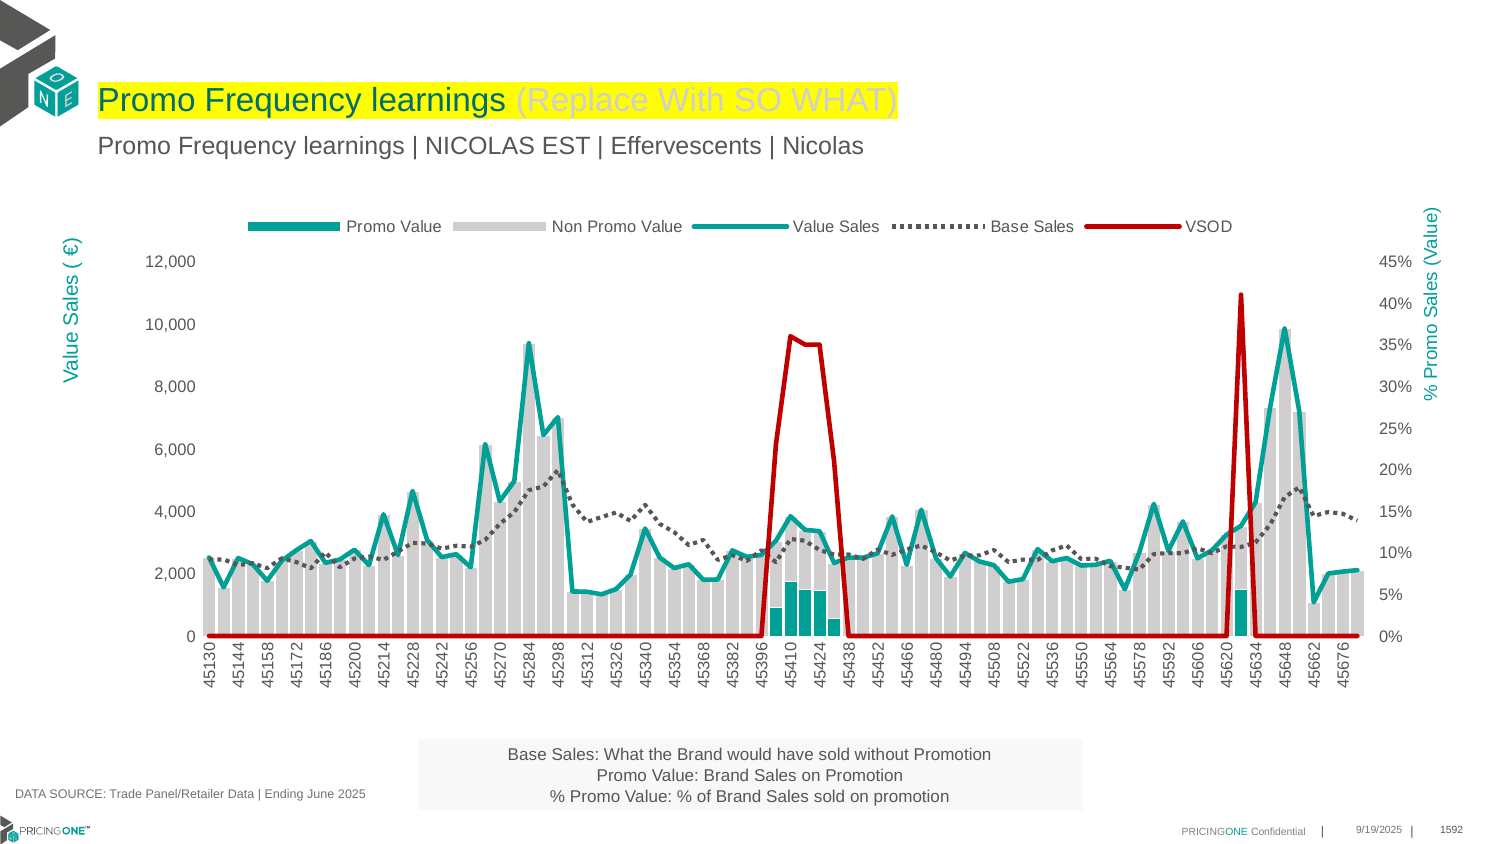

# Promo Frequency learnings (Replace With SO WHAT)
Promo Frequency learnings | NICOLAS EST | Effervescents | Nicolas

### Chart

| Category | Promo Value | Non Promo Value | Value Sales | Base Sales | VSOD |
|---|---|---|---|---|---|
| 45130.0 | 0.0 | 2513.0 | 2513.0 | 2446.0 | 0.0 |
| 45137.0 | 0.0 | 1557.0 | 1557.0 | 2451.0 | 0.0 |
| 45144.0 | 0.0 | 2494.0 | 2494.0 | 2268.0 | 0.0 |
| 45151.0 | 0.0 | 2298.0 | 2298.0 | 2330.0 | 0.0 |
| 45158.0 | 0.0 | 1768.0 | 1768.0 | 2170.0 | 0.0 |
| 45165.0 | 0.0 | 2407.0 | 2407.0 | 2487.0 | 0.0 |
| 45172.0 | 0.0 | 2744.0 | 2744.0 | 2366.0 | 0.0 |
| 45179.0 | 0.0 | 3041.0 | 3041.0 | 2166.0 | 0.0 |
| 45186.0 | 0.0 | 2340.0 | 2340.0 | 2678.0 | 0.0 |
| 45193.0 | 0.0 | 2446.0 | 2446.0 | 2201.0 | 0.0 |
| 45200.0 | 0.0 | 2761.0 | 2761.0 | 2479.0 | 0.0 |
| 45207.0 | 0.0 | 2267.0 | 2267.0 | 2542.0 | 0.0 |
| 45214.0 | 0.0 | 3898.0 | 3898.0 | 2436.0 | 0.0 |
| 45221.0 | 0.0 | 2589.0 | 2589.0 | 2704.0 | 0.0 |
| 45228.0 | 0.0 | 4643.0 | 4643.0 | 2978.0 | 0.0 |
| 45235.0 | 0.0 | 3078.0 | 3078.0 | 2960.0 | 0.0 |
| 45242.0 | 0.0 | 2524.0 | 2524.0 | 2796.0 | 0.0 |
| 45249.0 | 0.0 | 2619.0 | 2619.0 | 2890.0 | 0.0 |
| 45256.0 | 0.0 | 2199.0 | 2199.0 | 2859.0 | 0.0 |
| 45263.0 | 0.0 | 6151.0 | 6151.0 | 3076.0 | 0.0 |
| 45270.0 | 0.0 | 4317.0 | 4317.0 | 3587.0 | 0.0 |
| 45277.0 | 0.0 | 4960.0 | 4960.0 | 3968.0 | 0.0 |
| 45284.0 | 0.0 | 9380.0 | 9380.0 | 4668.0 | 0.0 |
| 45291.0 | 0.0 | 6436.0 | 6436.0 | 4789.0 | 0.0 |
| 45298.0 | 0.0 | 7010.0 | 7010.0 | 5314.0 | 0.0 |
| 45305.0 | 0.0 | 1425.0 | 1425.0 | 4209.0 | 0.0 |
| 45312.0 | 0.0 | 1415.0 | 1415.0 | 3651.0 | 0.0 |
| 45319.0 | 0.0 | 1332.0 | 1332.0 | 3809.0 | 0.0 |
| 45326.0 | 0.0 | 1500.0 | 1500.0 | 3952.0 | 0.0 |
| 45333.0 | 0.0 | 1968.0 | 1968.0 | 3683.0 | 0.0 |
| 45340.0 | 0.0 | 3441.0 | 3441.0 | 4198.0 | 0.0 |
| 45347.0 | 0.0 | 2511.0 | 2511.0 | 3587.0 | 0.0 |
| 45354.0 | 0.0 | 2174.0 | 2174.0 | 3324.0 | 0.0 |
| 45361.0 | 0.0 | 2296.0 | 2296.0 | 2908.0 | 0.0 |
| 45368.0 | 0.0 | 1800.0 | 1800.0 | 3076.0 | 0.0 |
| 45375.0 | 0.0 | 1808.0 | 1808.0 | 2436.0 | 0.0 |
| 45382.0 | 0.0 | 2740.0 | 2740.0 | 2586.0 | 0.0 |
| 45389.0 | 0.0 | 2533.0 | 2533.0 | 2404.0 | 0.0 |
| 45396.0 | 0.0 | 2594.0 | 2594.0 | 2745.0 | 0.0 |
| 45403.0 | 925.0 | 2122.0 | 3047.0 | 2362.0 | 0.23 |
| 45410.0 | 1762.0 | 2074.0 | 3836.0 | 3106.0 | 0.36 |
| 45417.0 | 1494.0 | 1904.0 | 3398.0 | 3048.0 | 0.35 |
| 45424.0 | 1448.0 | 1906.0 | 3354.0 | 2754.0 | 0.35 |
| 45431.0 | 568.0 | 1771.0 | 2339.0 | 2605.0 | 0.21 |
| 45438.0 | 0.0 | 2511.0 | 2511.0 | 2610.0 | 0.0 |
| 45445.0 | 0.0 | 2505.0 | 2505.0 | 2468.0 | 0.0 |
| 45452.0 | 0.0 | 2645.0 | 2645.0 | 2767.0 | 0.0 |
| 45459.0 | 0.0 | 3828.0 | 3828.0 | 2598.0 | 0.0 |
| 45466.0 | 0.0 | 2279.0 | 2279.0 | 2772.0 | 0.0 |
| 45473.0 | 0.0 | 4045.0 | 4045.0 | 2897.0 | 0.0 |
| 45480.0 | 0.0 | 2495.0 | 2495.0 | 2677.0 | 0.0 |
| 45487.0 | 0.0 | 1904.0 | 1904.0 | 2416.0 | 0.0 |
| 45494.0 | 0.0 | 2658.0 | 2658.0 | 2575.0 | 0.0 |
| 45501.0 | 0.0 | 2386.0 | 2386.0 | 2579.0 | 0.0 |
| 45508.0 | 0.0 | 2265.0 | 2265.0 | 2754.0 | 0.0 |
| 45515.0 | 0.0 | 1737.0 | 1737.0 | 2368.0 | 0.0 |
| 45522.0 | 0.0 | 1820.0 | 1820.0 | 2447.0 | 0.0 |
| 45529.0 | 0.0 | 2781.0 | 2781.0 | 2433.0 | 0.0 |
| 45536.0 | 0.0 | 2392.0 | 2392.0 | 2739.0 | 0.0 |
| 45543.0 | 0.0 | 2495.0 | 2495.0 | 2899.0 | 0.0 |
| 45550.0 | 0.0 | 2256.0 | 2256.0 | 2464.0 | 0.0 |
| 45557.0 | 0.0 | 2279.0 | 2279.0 | 2476.0 | 0.0 |
| 45564.0 | 0.0 | 2407.0 | 2407.0 | 2235.0 | 0.0 |
| 45571.0 | 0.0 | 1494.0 | 1494.0 | 2188.0 | 0.0 |
| 45578.0 | 0.0 | 2676.0 | 2676.0 | 2126.0 | 0.0 |
| 45585.0 | 0.0 | 4230.0 | 4230.0 | 2623.0 | 0.0 |
| 45592.0 | 0.0 | 2724.0 | 2724.0 | 2656.0 | 0.0 |
| 45599.0 | 0.0 | 3668.0 | 3668.0 | 2648.0 | 0.0 |
| 45606.0 | 0.0 | 2486.0 | 2486.0 | 2809.0 | 0.0 |
| 45613.0 | 0.0 | 2741.0 | 2741.0 | 2650.0 | 0.0 |
| 45620.0 | 0.0 | 3243.0 | 3243.0 | 2870.0 | 0.0 |
| 45627.0 | 1494.0 | 2032.0 | 3526.0 | 2849.0 | 0.41 |
| 45634.0 | 0.0 | 4283.0 | 4283.0 | 2995.0 | 0.0 |
| 45641.0 | 0.0 | 7328.0 | 7328.0 | 3569.0 | 0.0 |
| 45648.0 | 0.0 | 9857.0 | 9857.0 | 4442.0 | 0.0 |
| 45655.0 | 0.0 | 7211.0 | 7211.0 | 4764.0 | 0.0 |
| 45662.0 | 0.0 | 1076.0 | 1076.0 | 3841.0 | 0.0 |
| 45669.0 | 0.0 | 2000.0 | 2000.0 | 3969.0 | 0.0 |
| 45676.0 | 0.0 | 2060.0 | 2060.0 | 3914.0 | 0.0 |
| 45683.0 | 0.0 | 2109.0 | 2109.0 | 3693.0 | 0.0 |
% Promo Sales (Value)
Value Sales ( €)
Base Sales: What the Brand would have sold without Promotion
Promo Value: Brand Sales on Promotion
% Promo Value: % of Brand Sales sold on promotion
DATA SOURCE: Trade Panel/Retailer Data | Ending June 2025

9/19/2025
1592